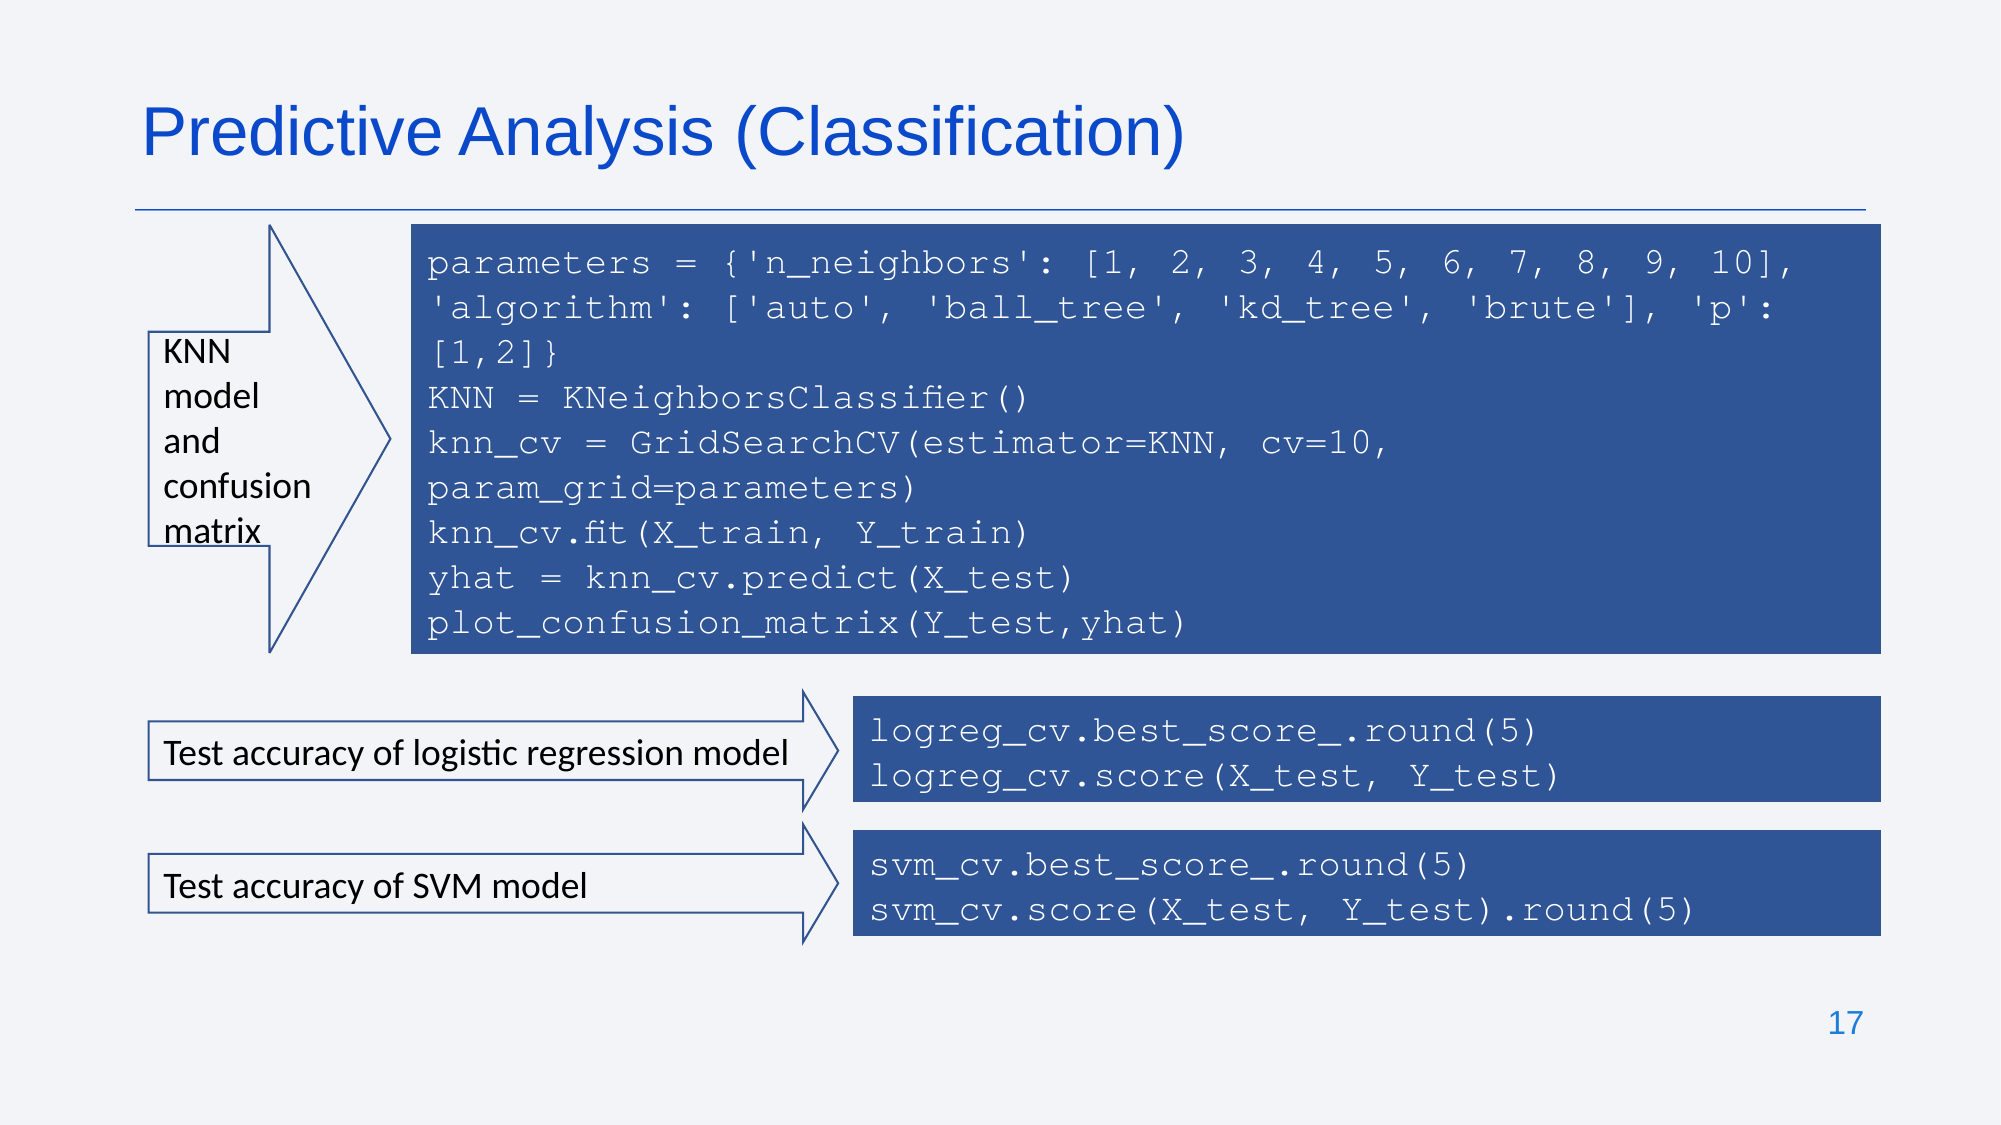

Predictive Analysis (Classification)
KNN model and confusion matrix
parameters = {'n_neighbors': [1, 2, 3, 4, 5, 6, 7, 8, 9, 10],
'algorithm': ['auto', 'ball_tree', 'kd_tree', 'brute'], 'p': [1,2]}
KNN = KNeighborsClassifier()
knn_cv = GridSearchCV(estimator=KNN, cv=10, param_grid=parameters)
knn_cv.fit(X_train, Y_train)
yhat = knn_cv.predict(X_test)
plot_confusion_matrix(Y_test,yhat)
Test accuracy of logistic regression model
logreg_cv.best_score_.round(5)
logreg_cv.score(X_test, Y_test)
Test accuracy of SVM model
svm_cv.best_score_.round(5)
svm_cv.score(X_test, Y_test).round(5)
17